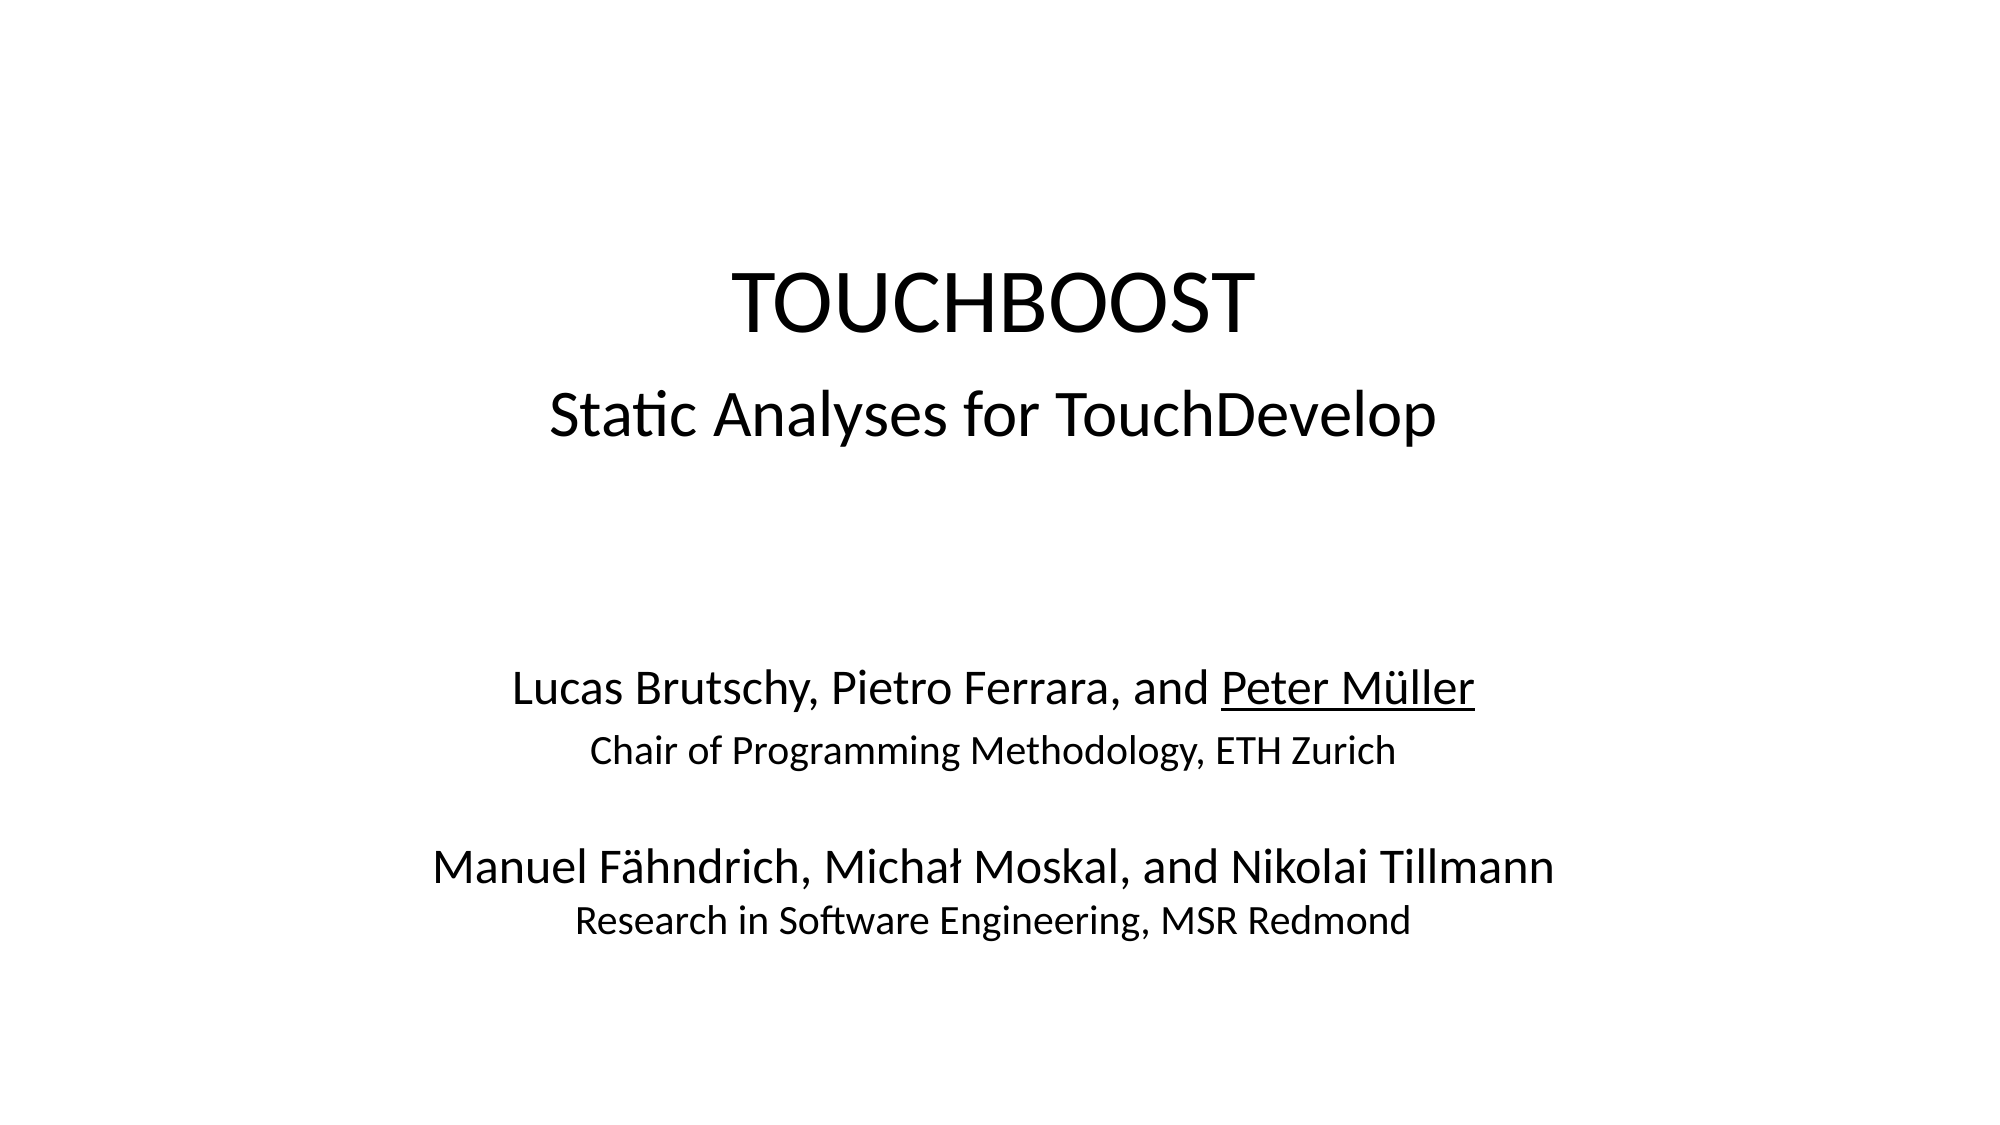

# TouchBoost
Static Analyses for TouchDevelop
Lucas Brutschy, Pietro Ferrara, and Peter Müller
Chair of Programming Methodology, ETH Zurich
Manuel Fähndrich, Michał Moskal, and Nikolai Tillmann
Research in Software Engineering, MSR Redmond